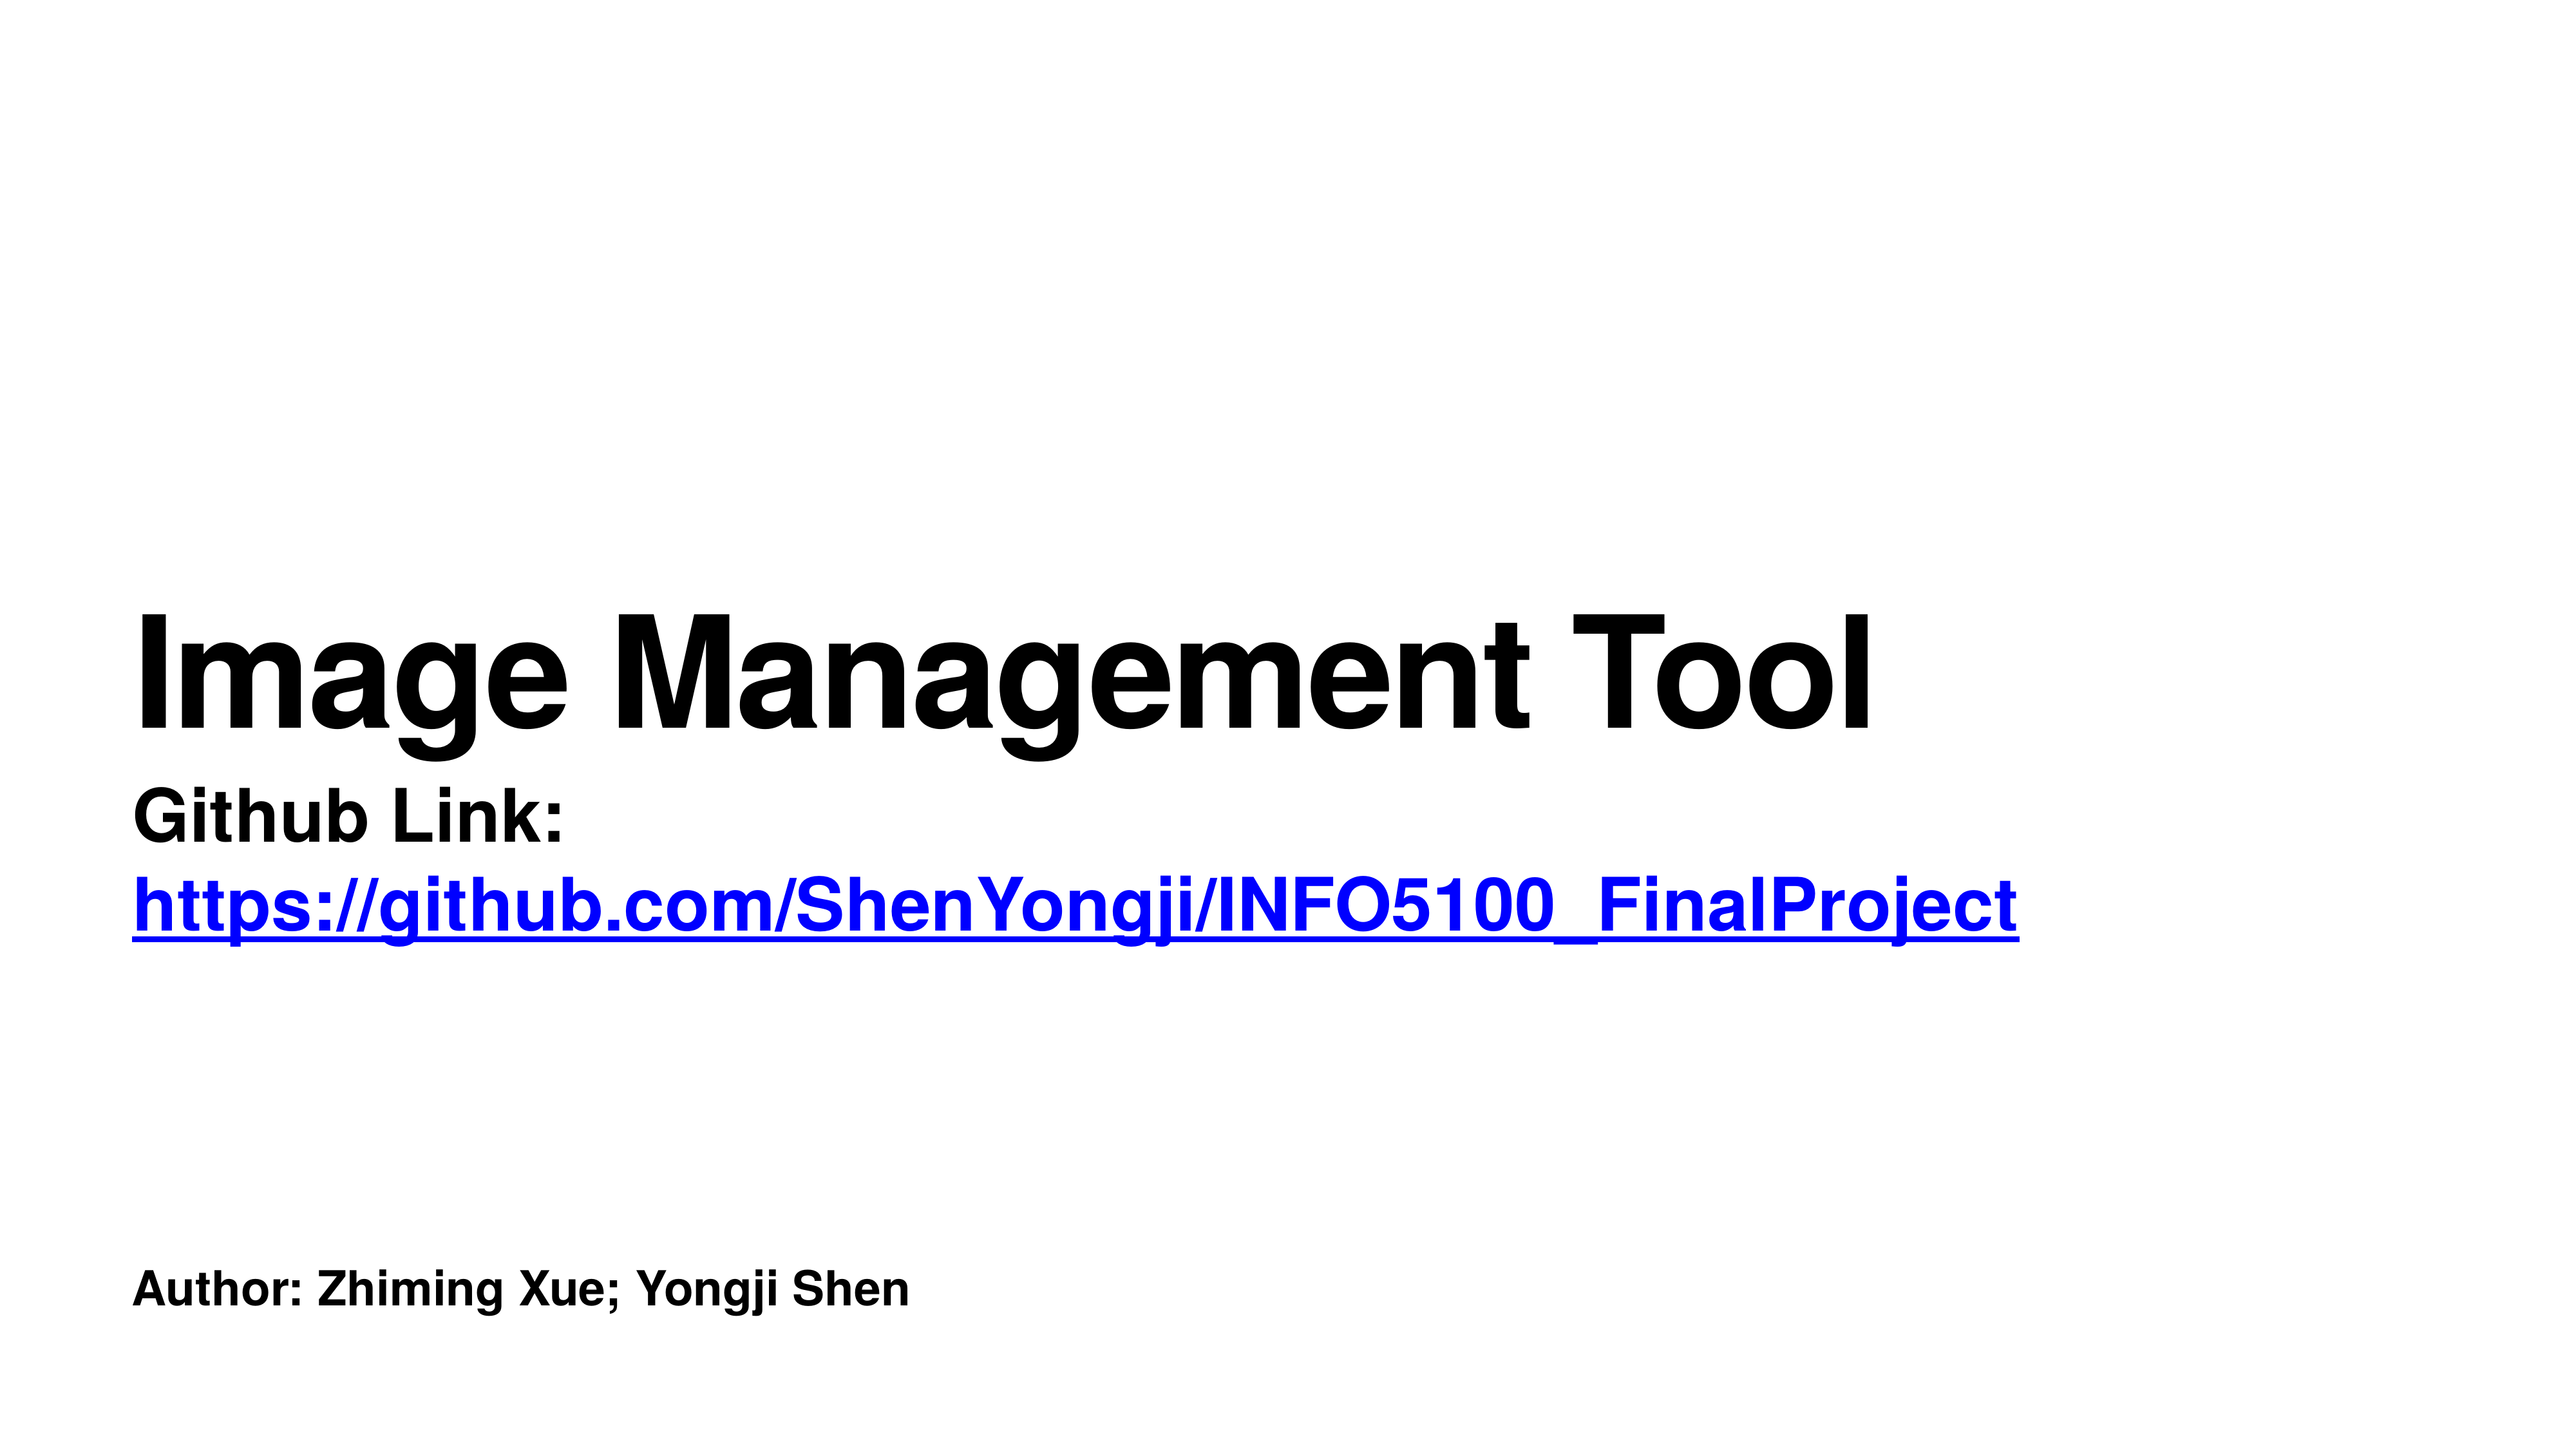

# Image Management Tool
Github Link: https://github.com/ShenYongji/INFO5100_FinalProject
Author: Zhiming Xue; Yongji Shen